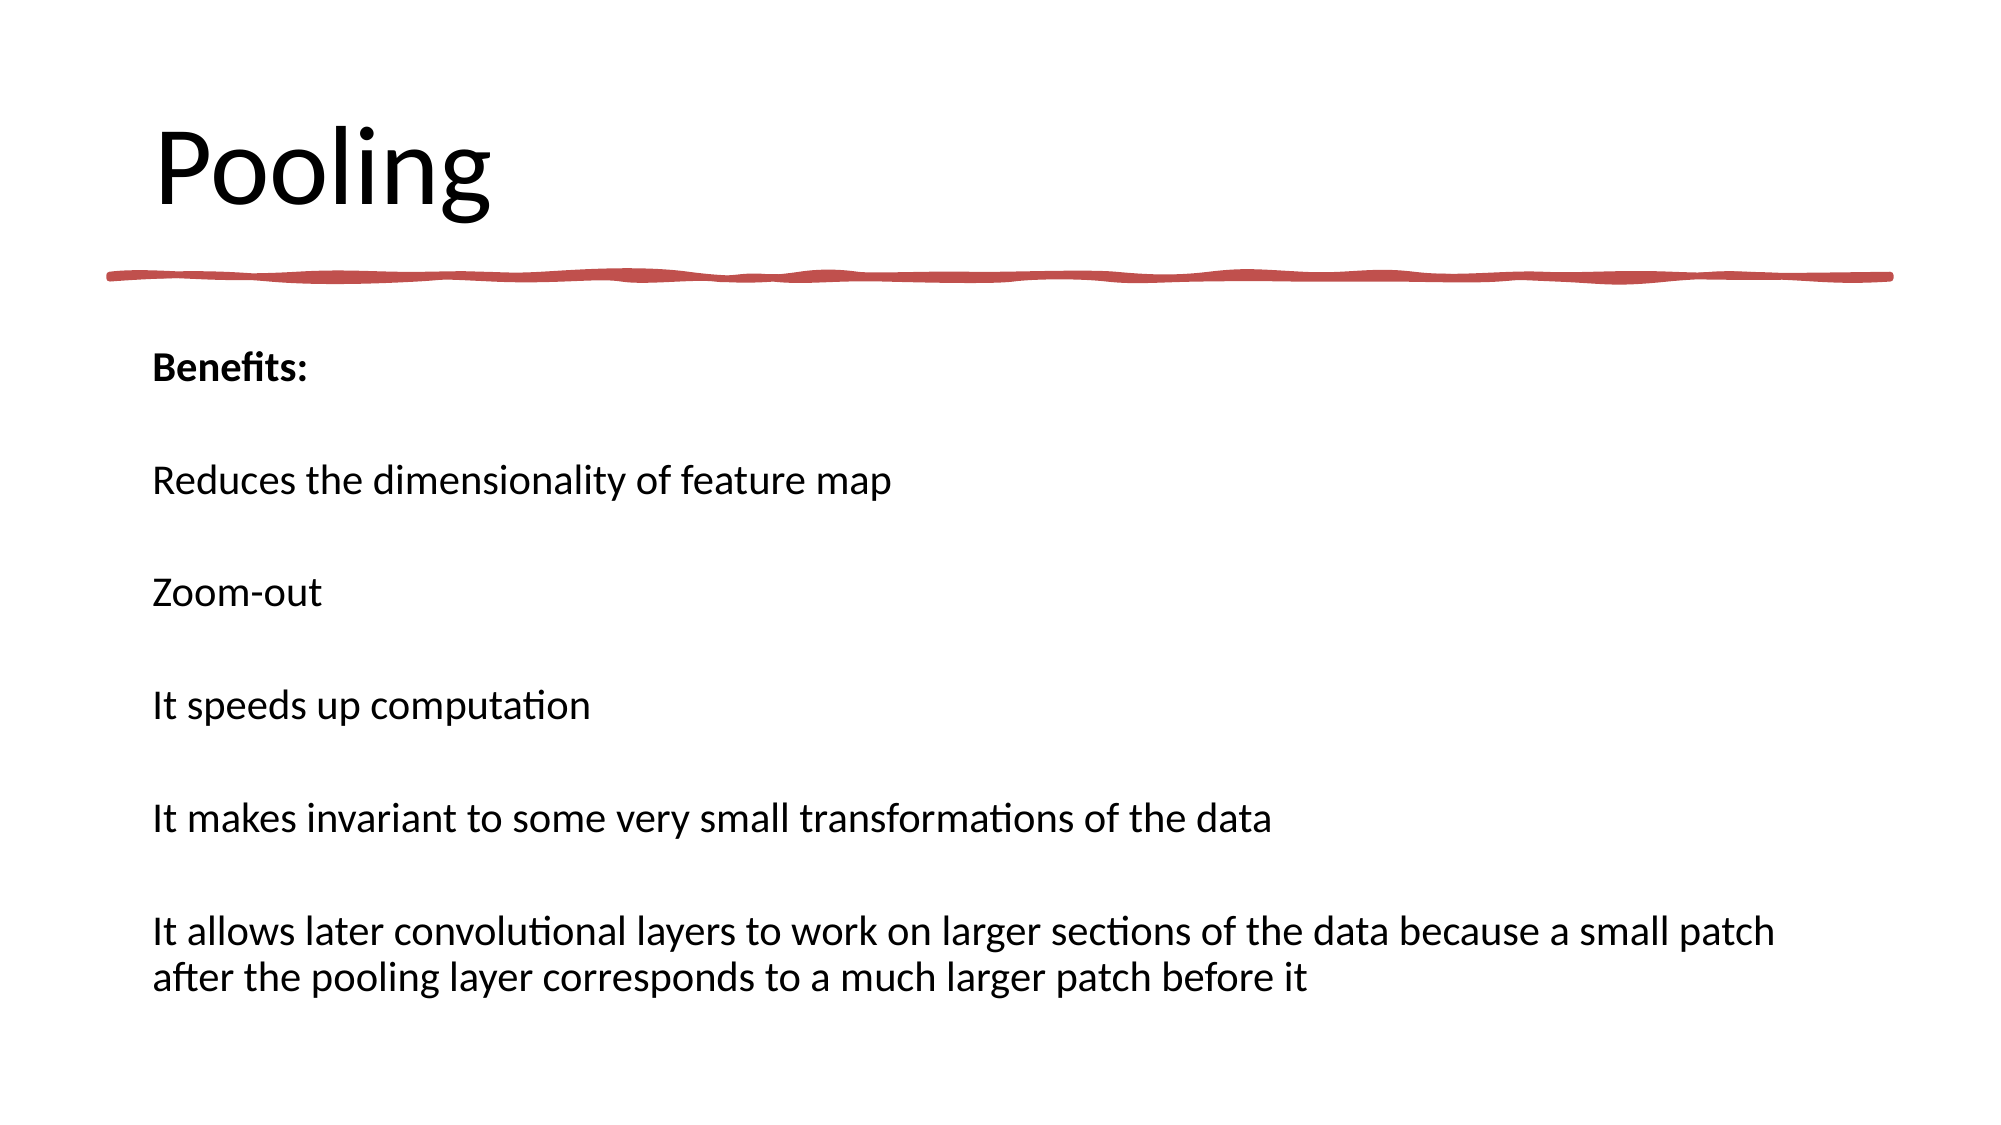

# Pooling

Benefits:

Reduces the dimensionality of feature map

Zoom-out

It speeds up computation

It makes invariant to some very small transformations of the data

It allows later convolutional layers to work on larger sections of the data because a small patch after the pooling layer corresponds to a much larger patch before it